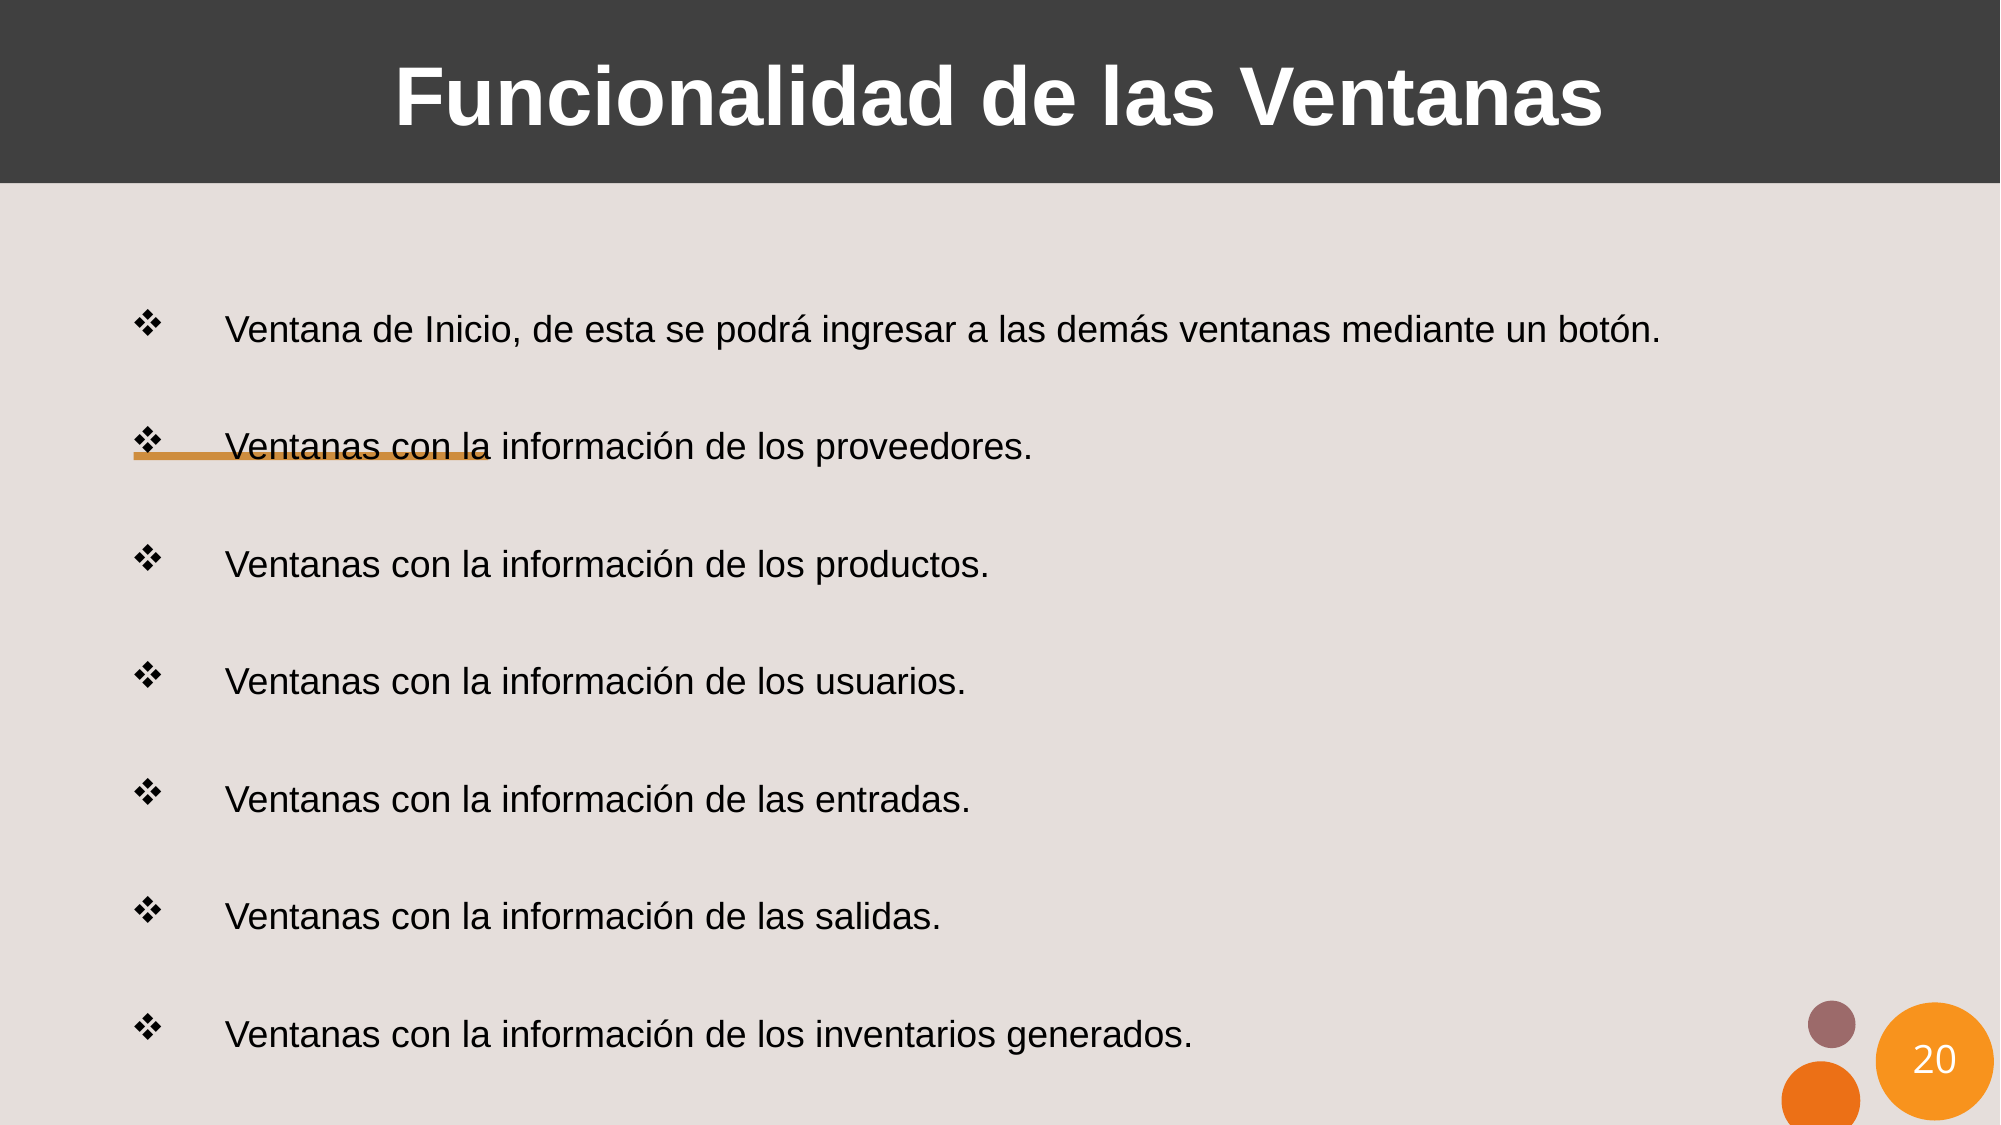

# Funcionalidad de las Ventanas
Ventana de Inicio, de esta se podrá ingresar a las demás ventanas mediante un botón.
Ventanas con la información de los proveedores.
Ventanas con la información de los productos.
Ventanas con la información de los usuarios.
Ventanas con la información de las entradas.
Ventanas con la información de las salidas.
Ventanas con la información de los inventarios generados.
20